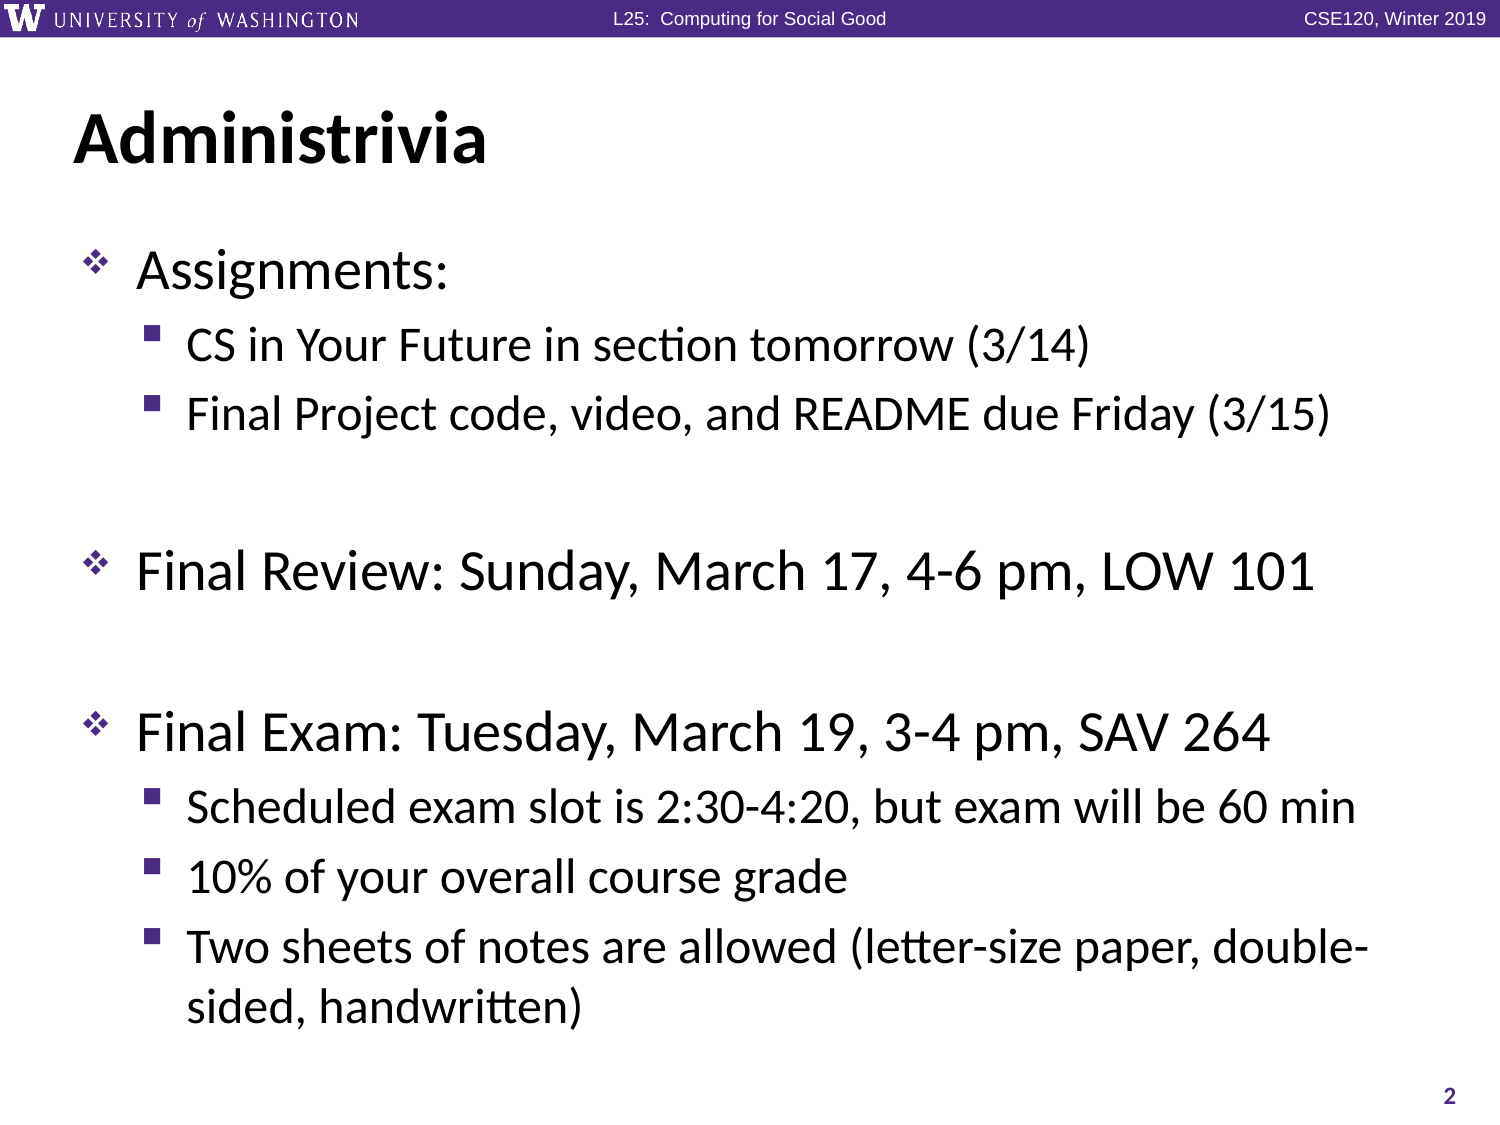

# Administrivia
Assignments:
CS in Your Future in section tomorrow (3/14)
Final Project code, video, and README due Friday (3/15)

Final Review: Sunday, March 17, 4-6 pm, LOW 101

Final Exam: Tuesday, March 19, 3-4 pm, SAV 264
Scheduled exam slot is 2:30-4:20, but exam will be 60 min
10% of your overall course grade
Two sheets of notes are allowed (letter-size paper, double-sided, handwritten)

2